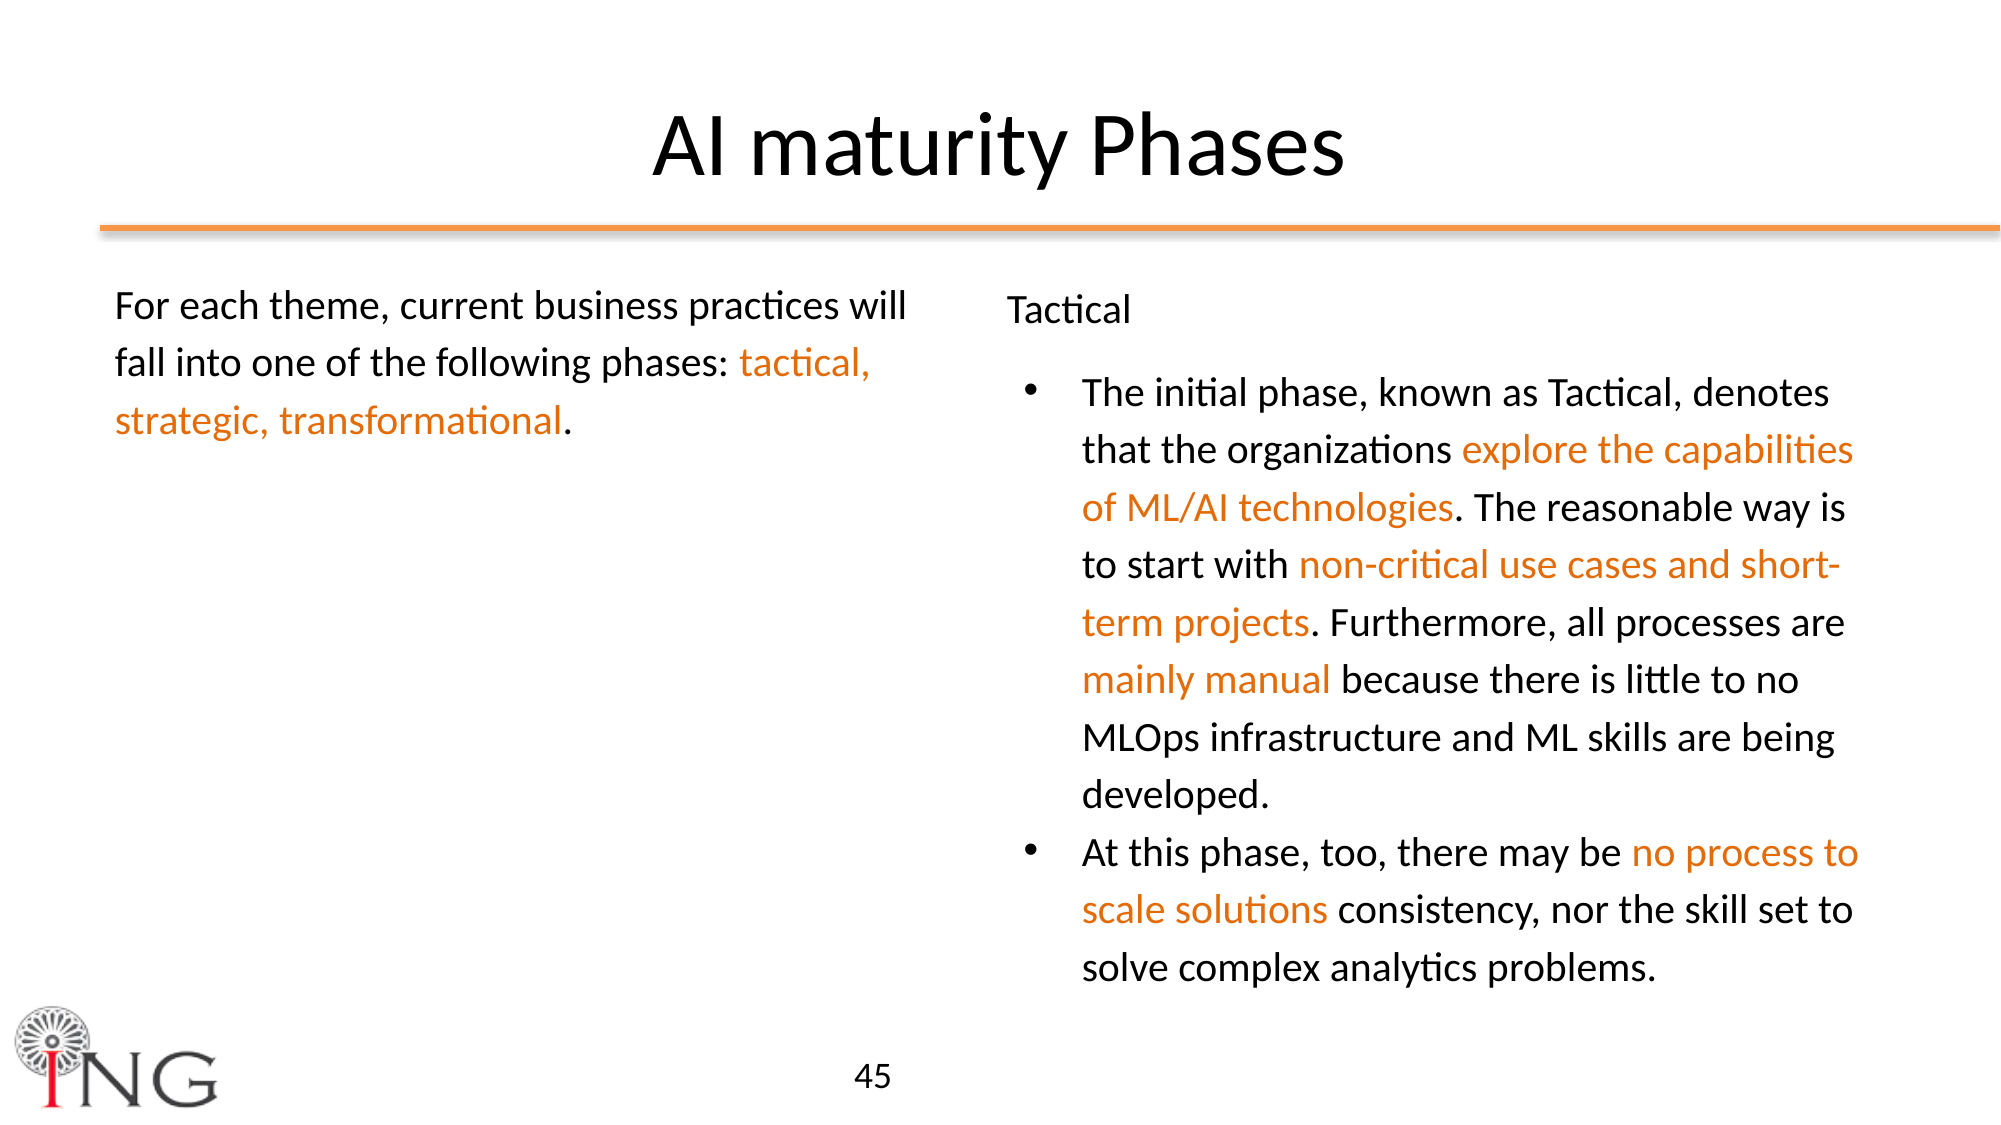

AI maturity Phases
For each theme, current business practices will fall into one of the following phases: tactical, strategic, transformational.
Tactical
The initial phase, known as Tactical, denotes that the organizations explore the capabilities of ML/AI technologies. The reasonable way is to start with non-critical use cases and short-term projects. Furthermore, all processes are mainly manual because there is little to no MLOps infrastructure and ML skills are being developed.
At this phase, too, there may be no process to scale solutions consistency, nor the skill set to solve complex analytics problems.
45